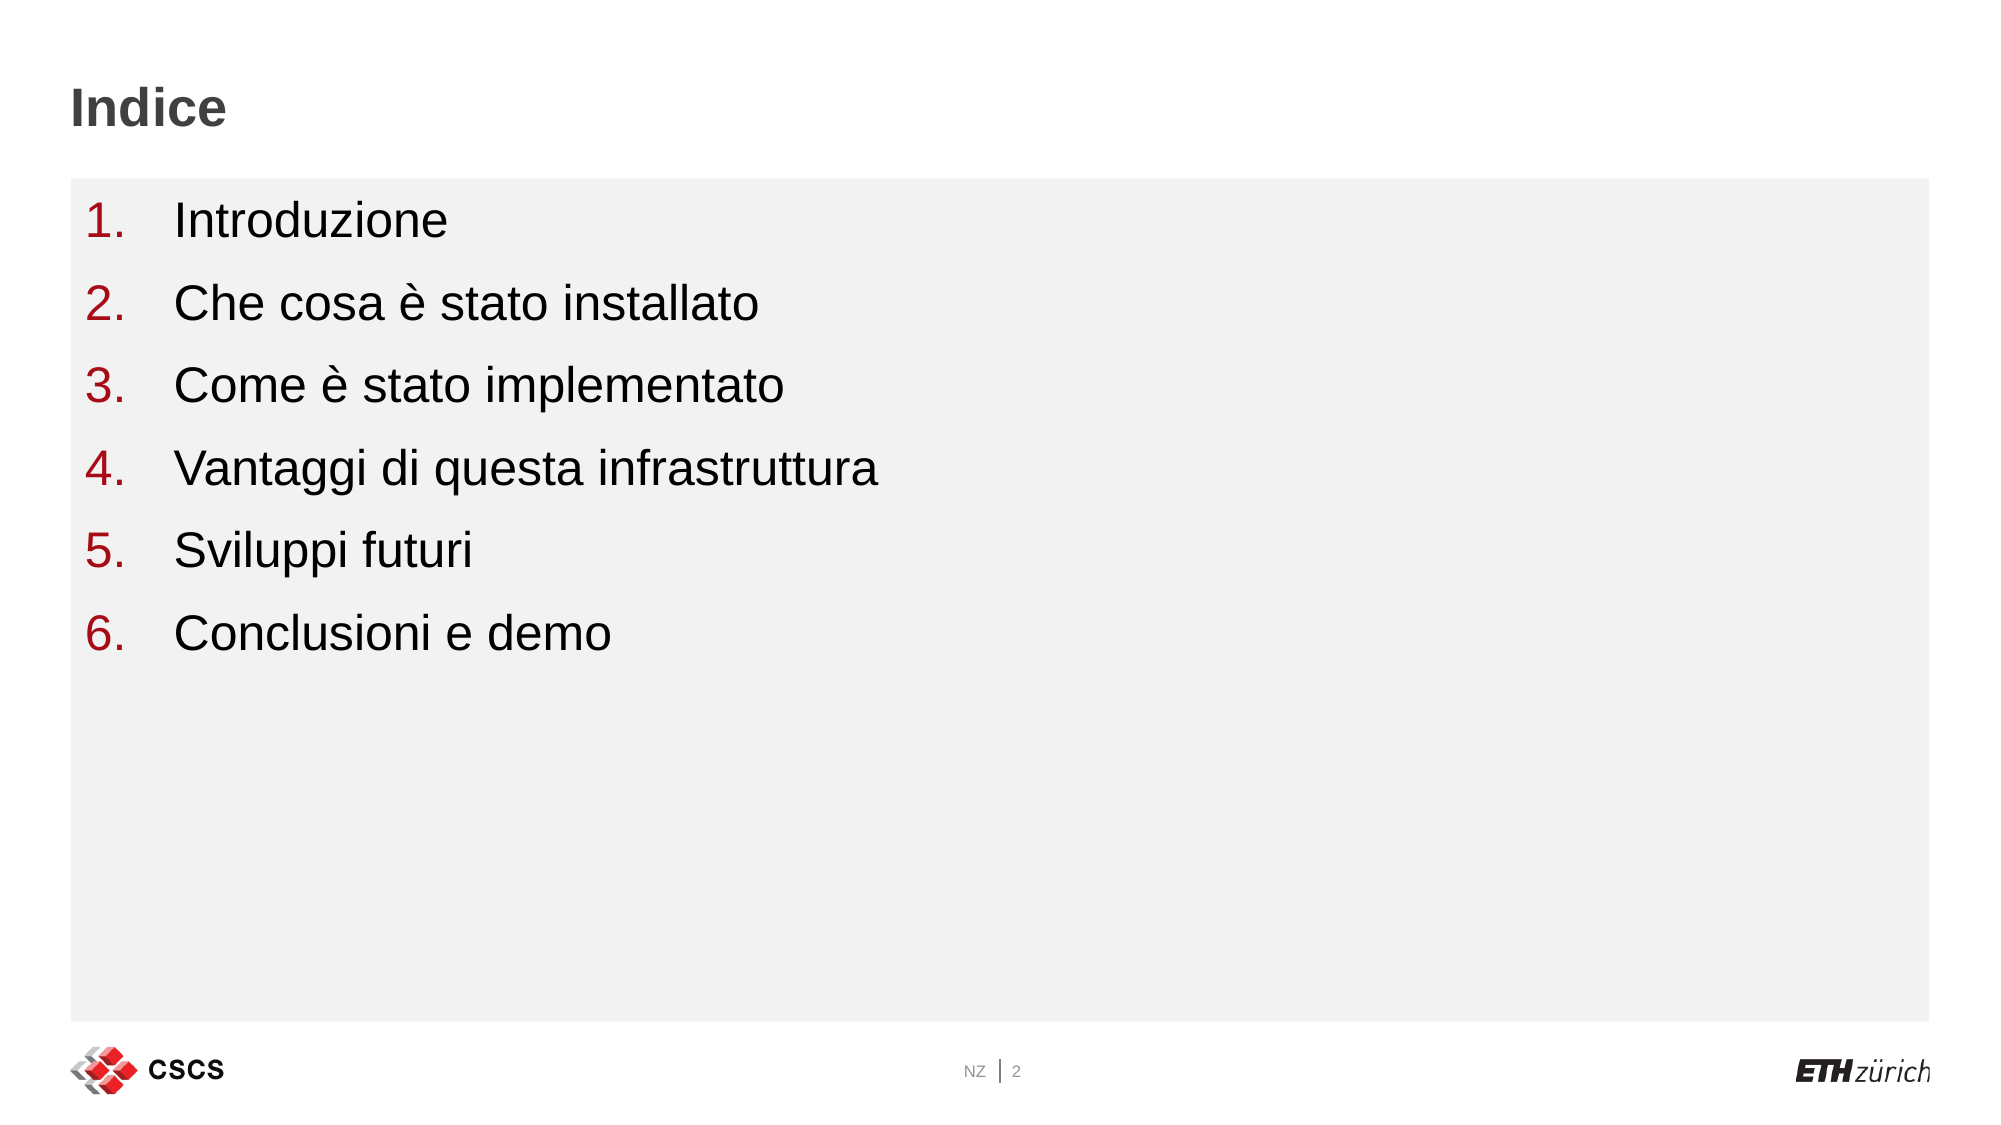

# Indice
Introduzione
Che cosa è stato installato
Come è stato implementato
Vantaggi di questa infrastruttura
Sviluppi futuri
Conclusioni e demo

NZ
2